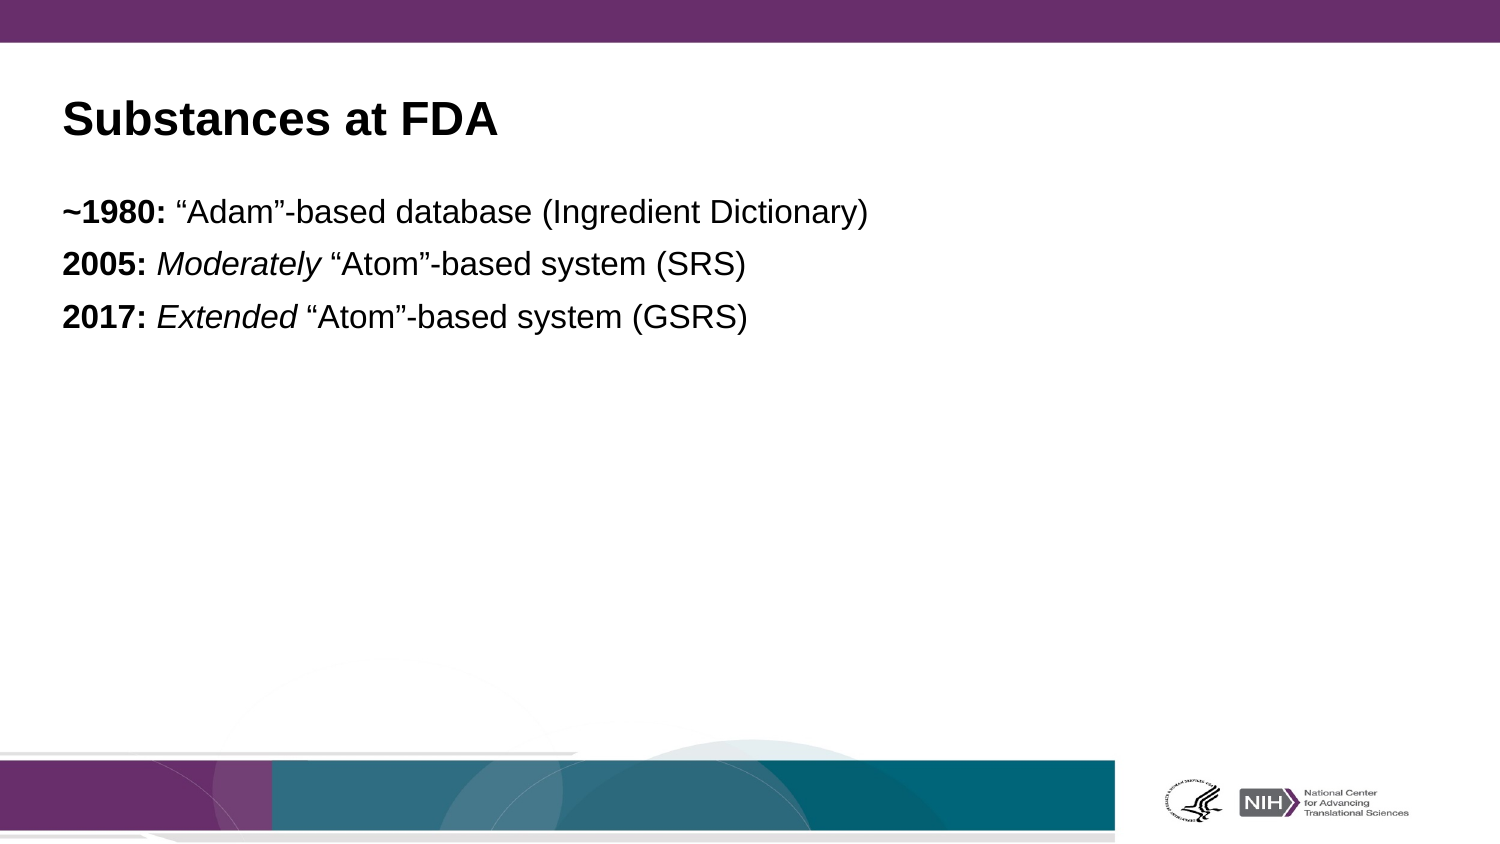

Substances at FDA
~1980: “Adam”-based database (Ingredient Dictionary)
2005: Moderately “Atom”-based system (SRS)
2017: Extended “Atom”-based system (GSRS)